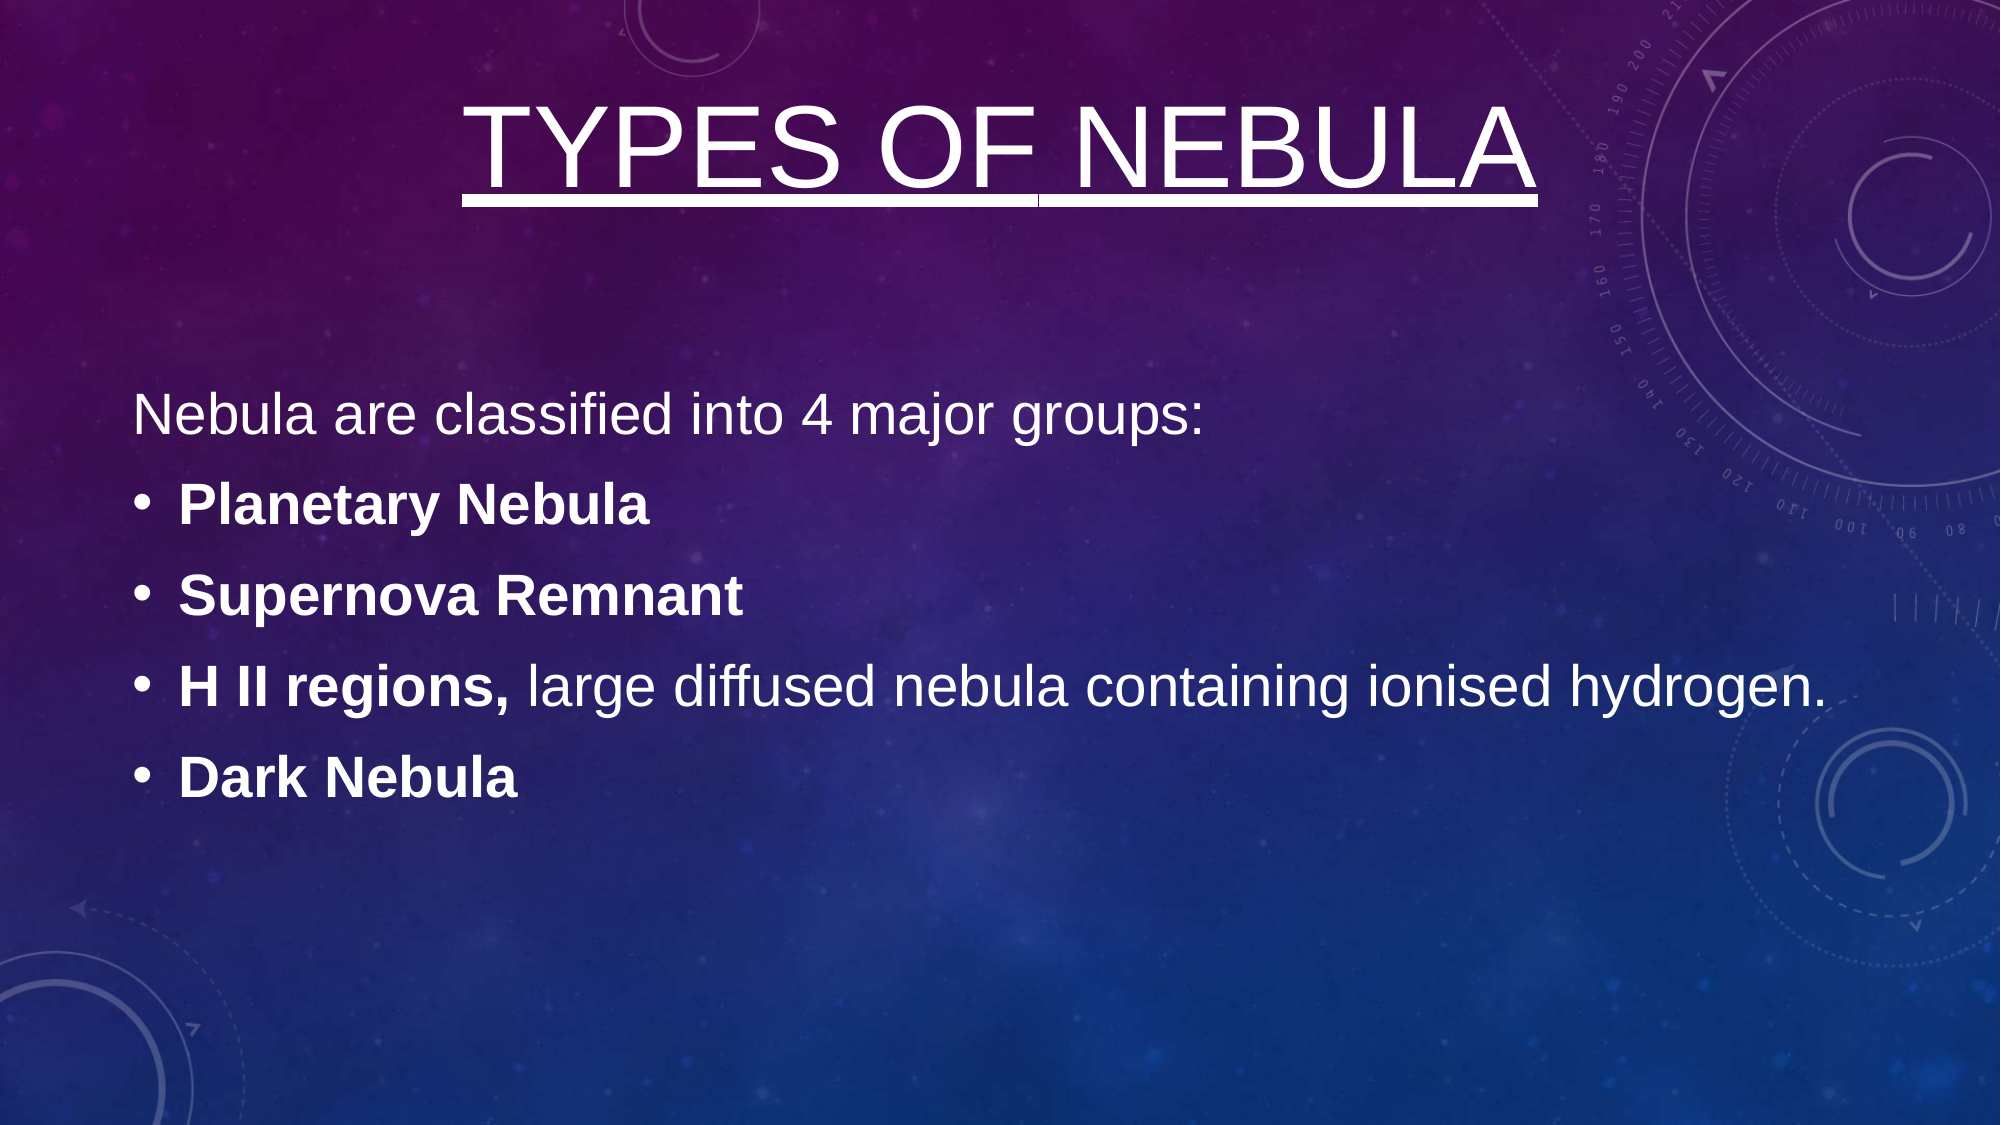

# TYPES OF NEBULA
Nebula are classified into 4 major groups:
Planetary Nebula
Supernova Remnant
H II regions, large diffused nebula containing ionised hydrogen.
Dark Nebula